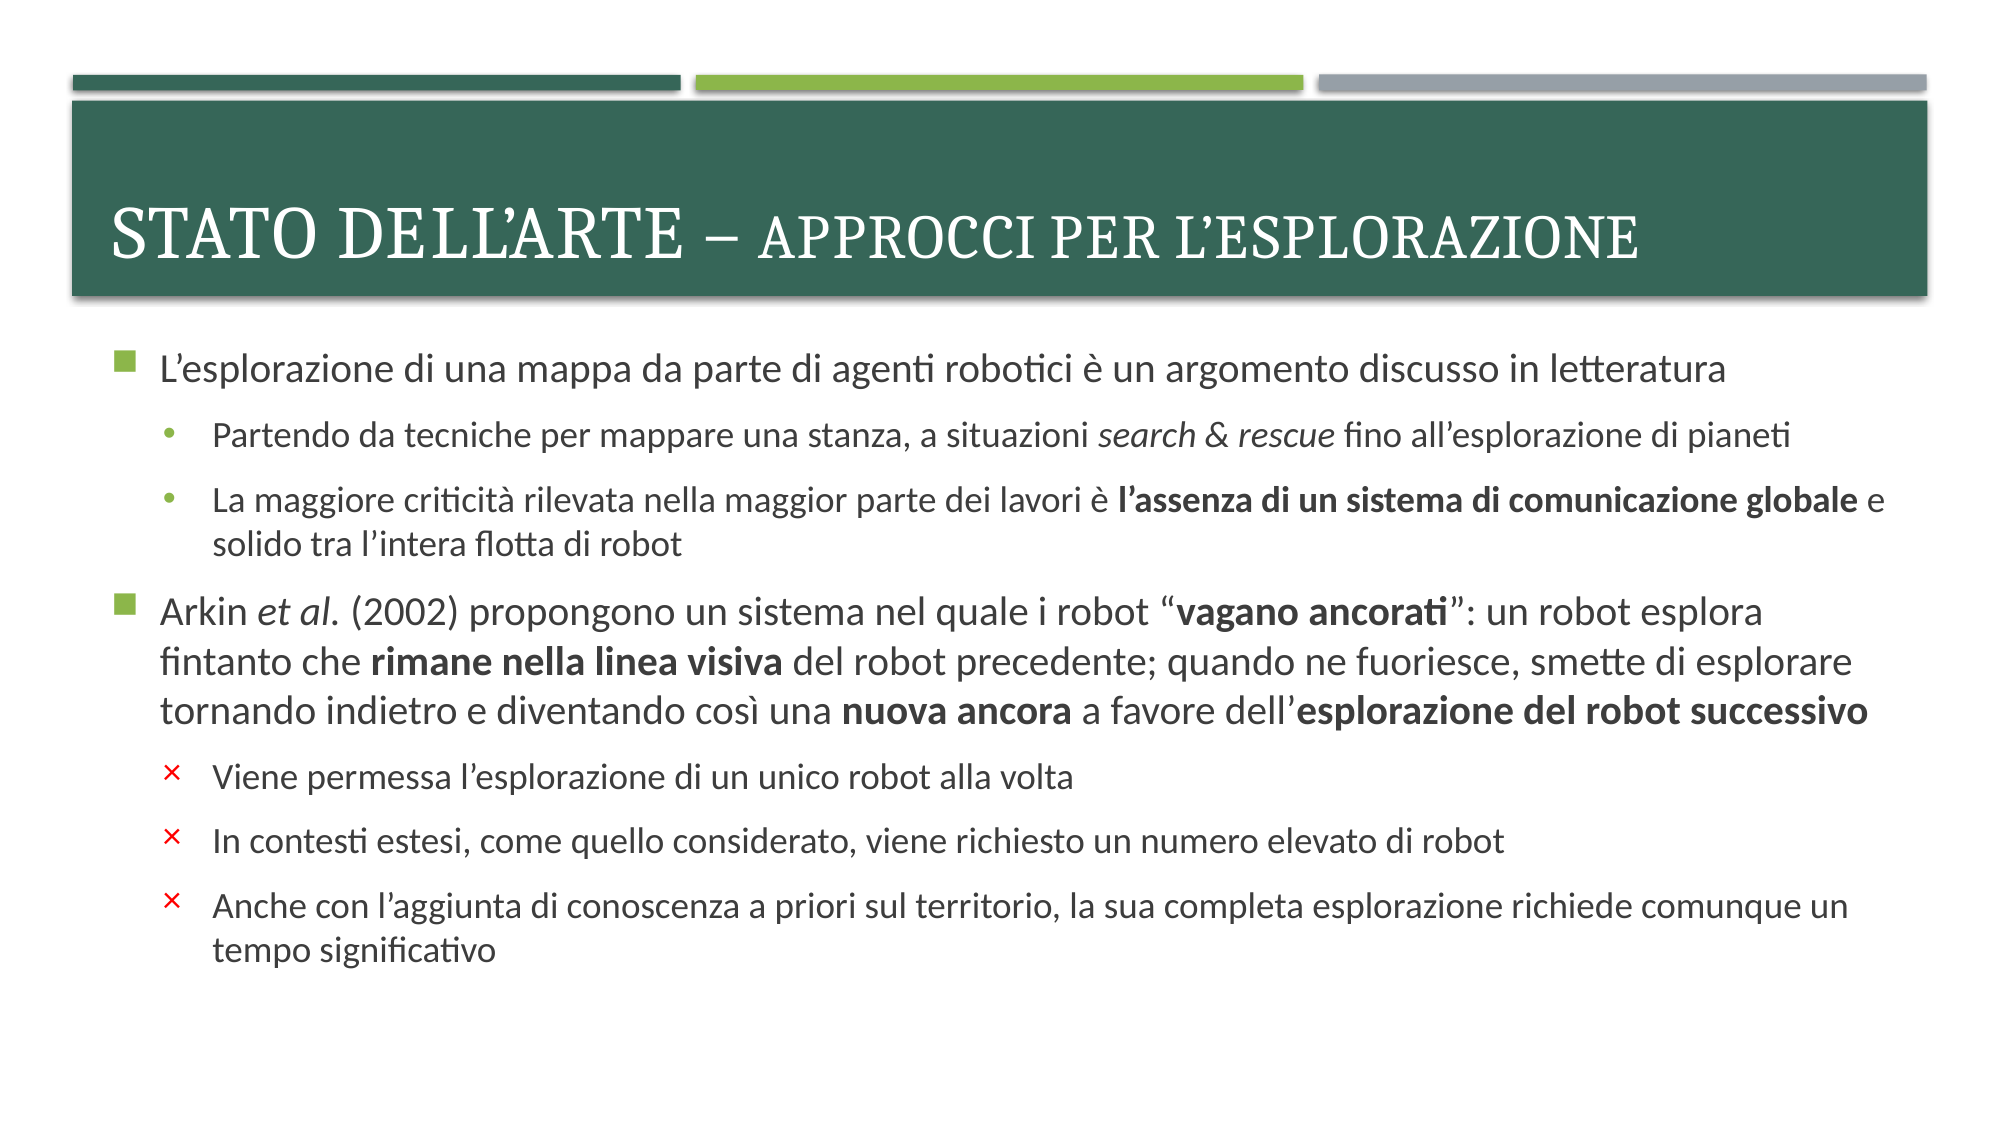

# Stato dell’arte – approcci per l’esplorazione
L’esplorazione di una mappa da parte di agenti robotici è un argomento discusso in letteratura
Partendo da tecniche per mappare una stanza, a situazioni search & rescue fino all’esplorazione di pianeti
La maggiore criticità rilevata nella maggior parte dei lavori è l’assenza di un sistema di comunicazione globale e solido tra l’intera flotta di robot
Arkin et al. (2002) propongono un sistema nel quale i robot “vagano ancorati”: un robot esplora fintanto che rimane nella linea visiva del robot precedente; quando ne fuoriesce, smette di esplorare tornando indietro e diventando così una nuova ancora a favore dell’esplorazione del robot successivo
Viene permessa l’esplorazione di un unico robot alla volta
In contesti estesi, come quello considerato, viene richiesto un numero elevato di robot
Anche con l’aggiunta di conoscenza a priori sul territorio, la sua completa esplorazione richiede comunque un tempo significativo